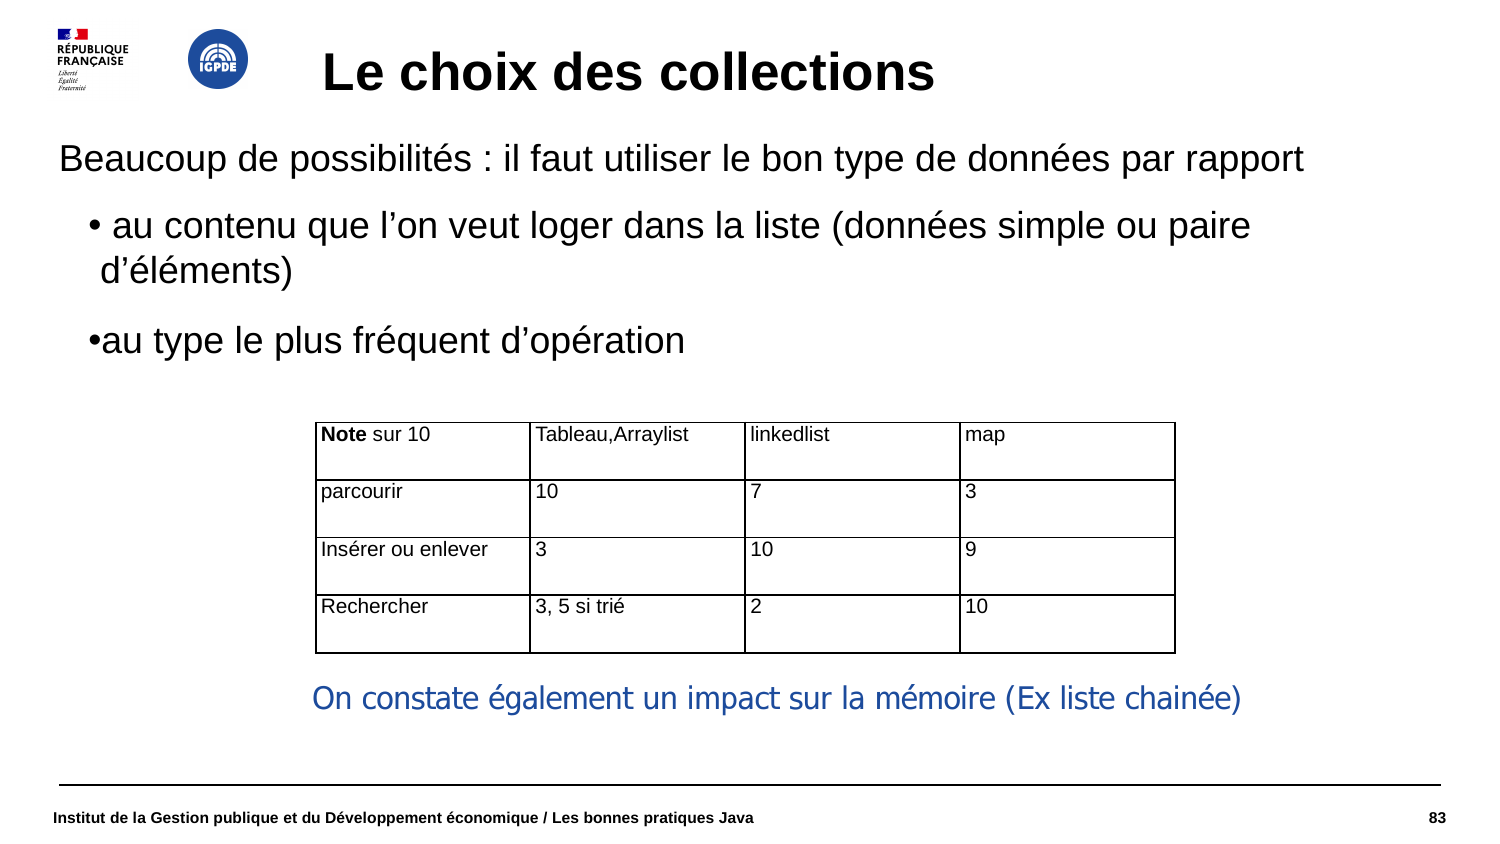

# Le choix des collections
Beaucoup de possibilités : il faut utiliser le bon type de données par rapport
 au contenu que l’on veut loger dans la liste (données simple ou paire d’éléments)
au type le plus fréquent d’opération

| Note sur 10 | Tableau,Arraylist | linkedlist | map |
| --- | --- | --- | --- |
| parcourir | 10 | 7 | 3 |
| Insérer ou enlever | 3 | 10 | 9 |
| Rechercher | 3, 5 si trié | 2 | 10 |
On constate également un impact sur la mémoire (Ex liste chainée)
Institut de la Gestion publique et du Développement économique / Les bonnes pratiques Java
83